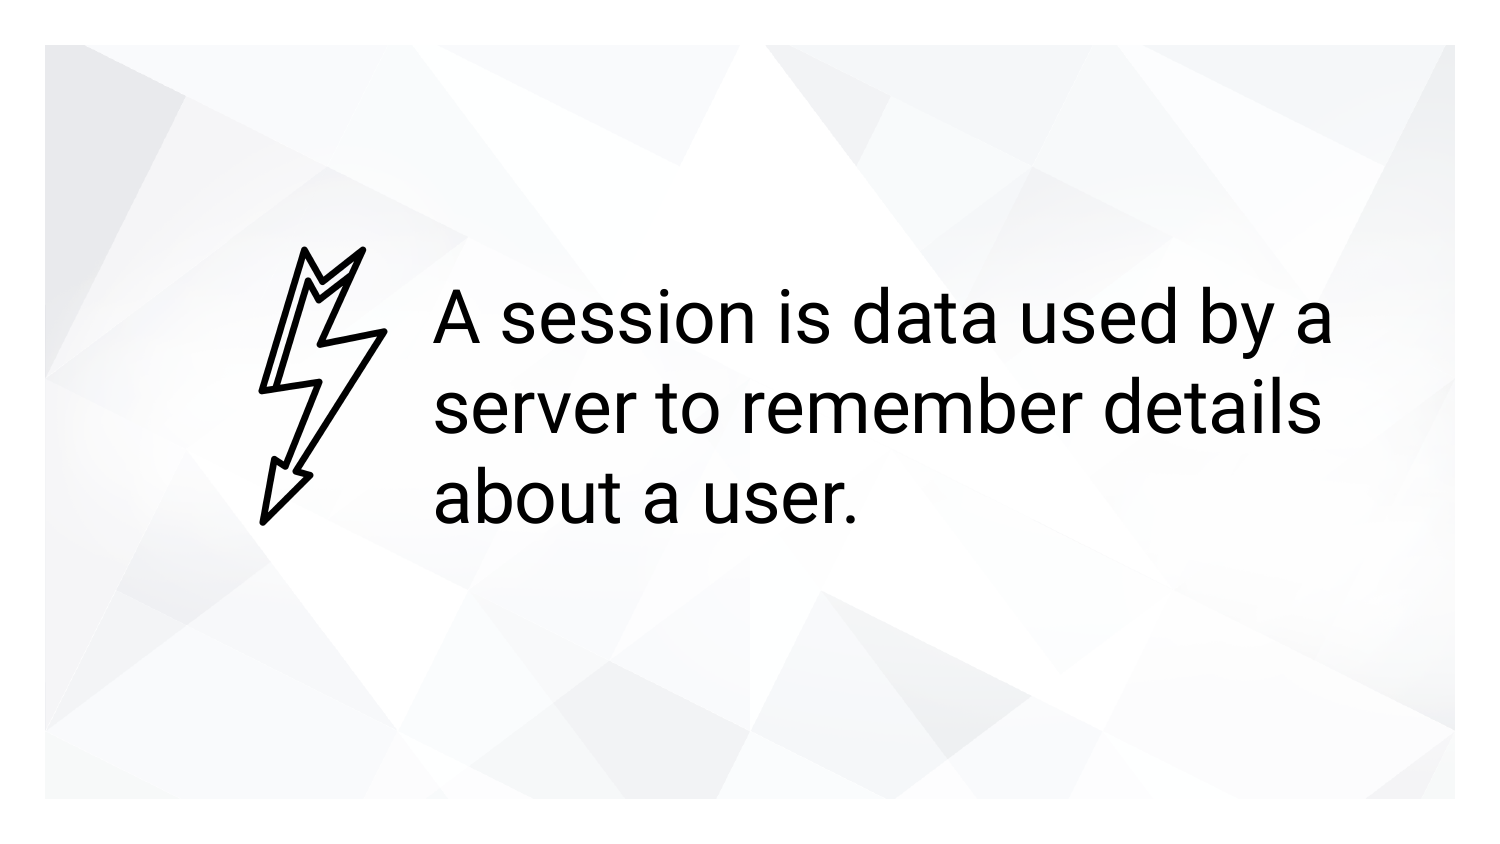

# A session is data used by a server to remember details about a user.